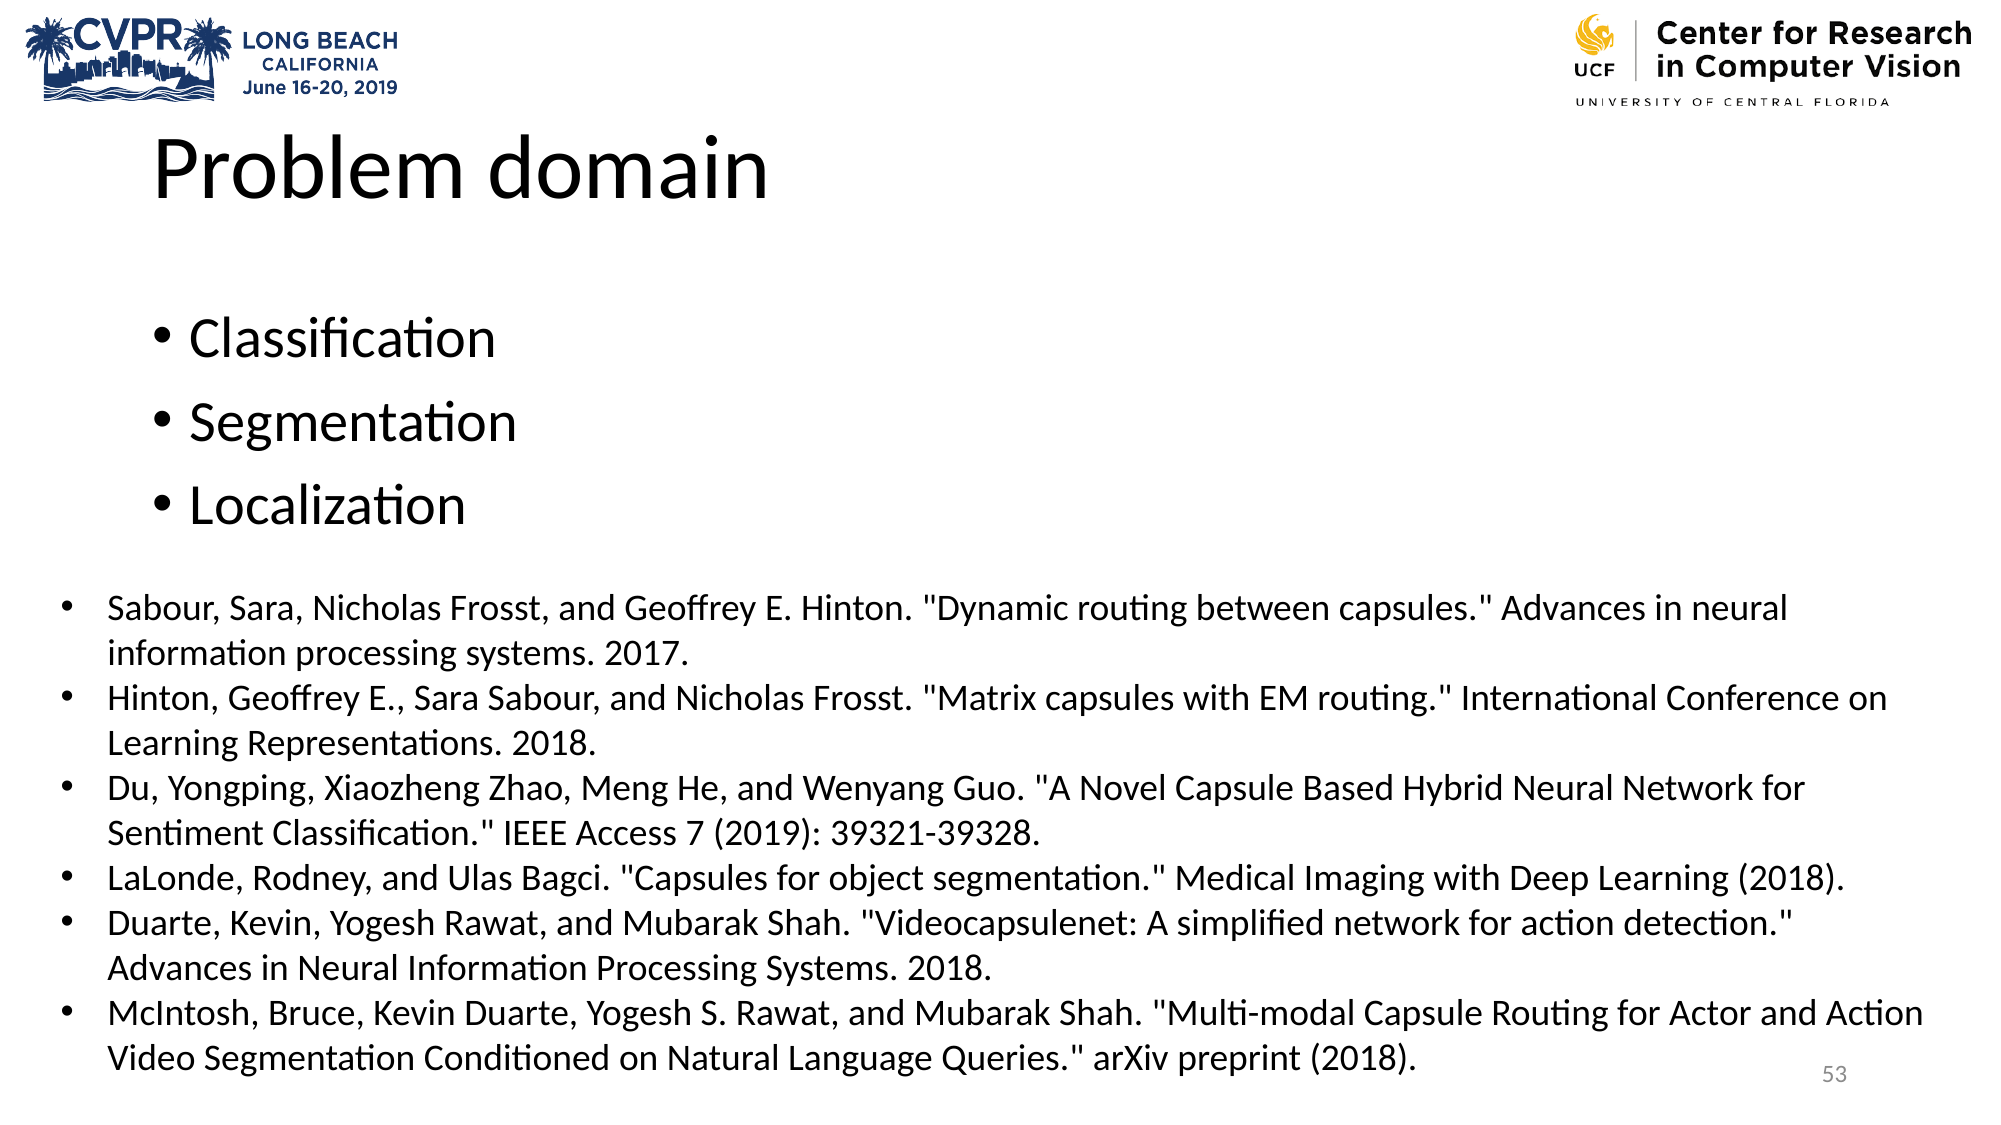

# Problem domain
Classification
Segmentation
Localization
Sabour, Sara, Nicholas Frosst, and Geoffrey E. Hinton. "Dynamic routing between capsules." Advances in neural information processing systems. 2017.
Hinton, Geoffrey E., Sara Sabour, and Nicholas Frosst. "Matrix capsules with EM routing." International Conference on Learning Representations. 2018.
Du, Yongping, Xiaozheng Zhao, Meng He, and Wenyang Guo. "A Novel Capsule Based Hybrid Neural Network for Sentiment Classification." IEEE Access 7 (2019): 39321-39328.
LaLonde, Rodney, and Ulas Bagci. "Capsules for object segmentation." Medical Imaging with Deep Learning (2018).
Duarte, Kevin, Yogesh Rawat, and Mubarak Shah. "Videocapsulenet: A simplified network for action detection." Advances in Neural Information Processing Systems. 2018.
McIntosh, Bruce, Kevin Duarte, Yogesh S. Rawat, and Mubarak Shah. "Multi-modal Capsule Routing for Actor and Action Video Segmentation Conditioned on Natural Language Queries." arXiv preprint (2018).
53